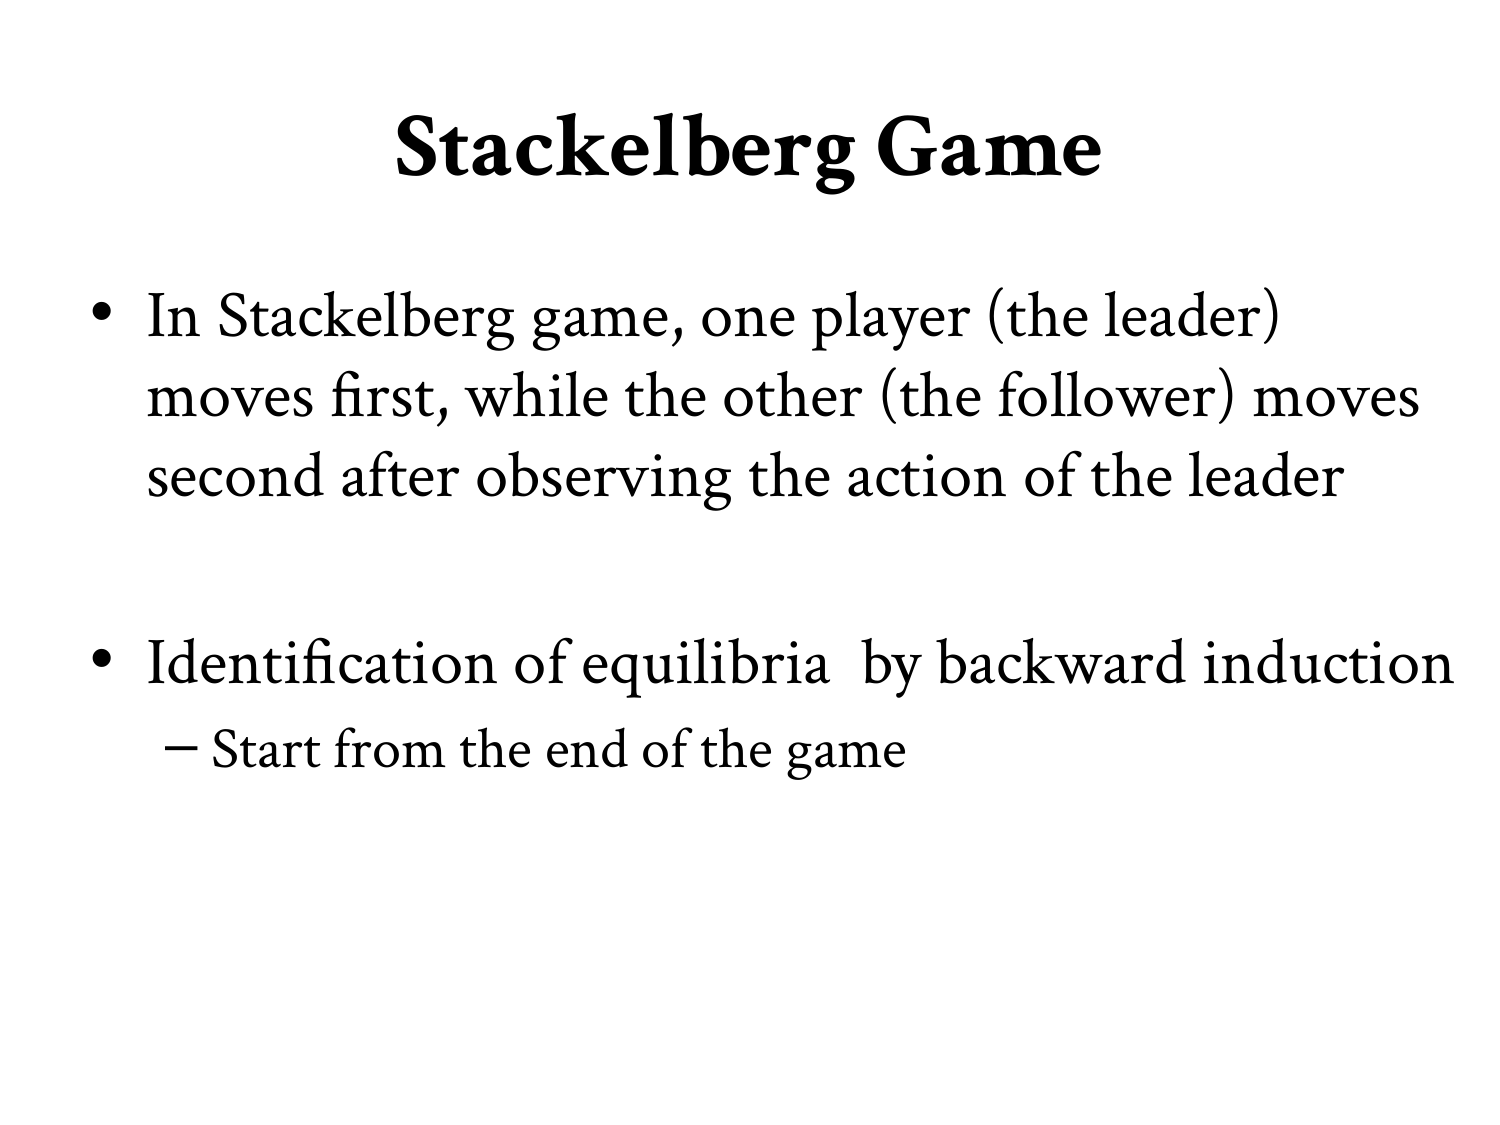

# Stackelberg Game
In Stackelberg game, one player (the leader) moves first, while the other (the follower) moves second after observing the action of the leader

Identification of equilibria  by backward induction
Start from the end of the game